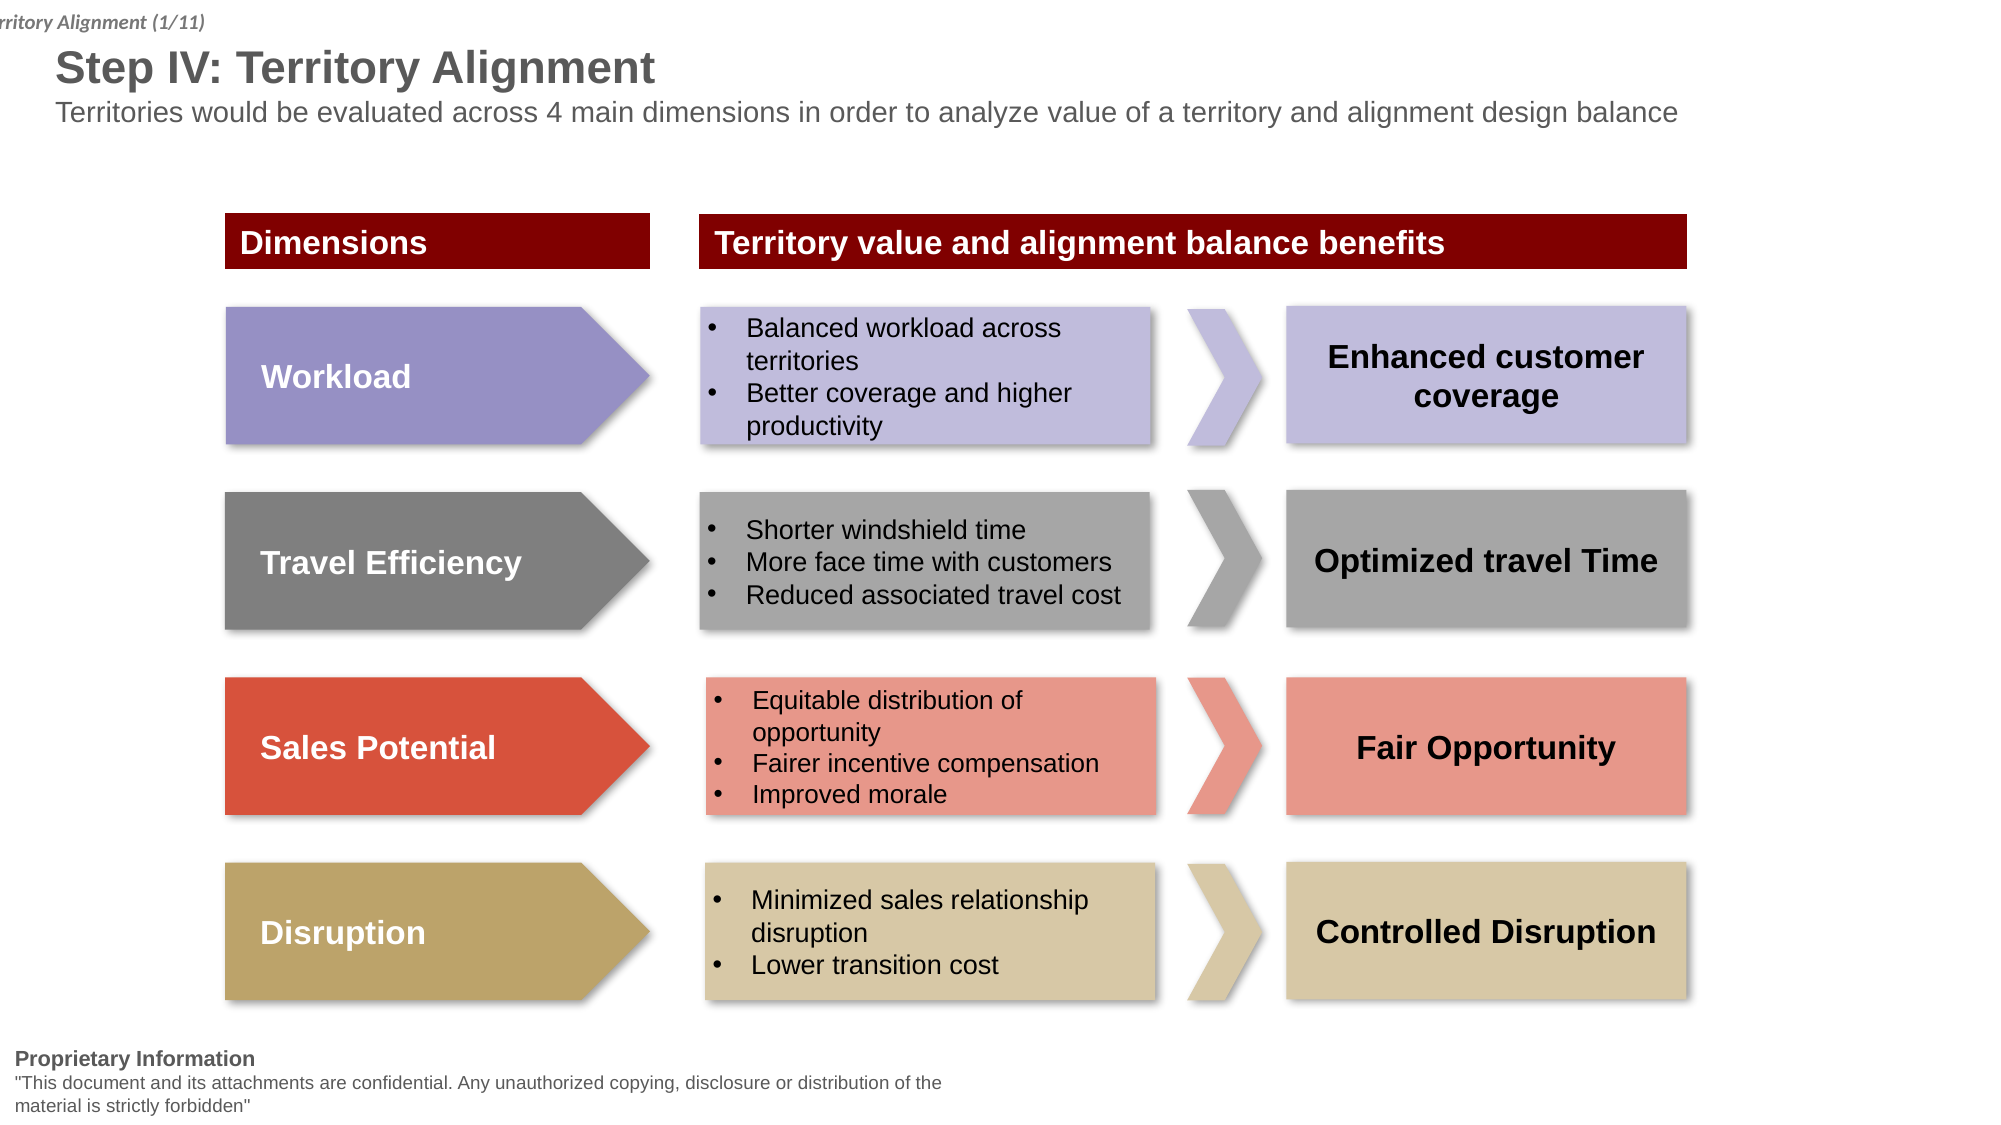

Territory Alignment (1/11)
Step IV: Territory Alignment
Territories would be evaluated across 4 main dimensions in order to analyze value of a territory and alignment design balance
Dimensions
Territory value and alignment balance benefits
Enhanced customer coverage
   Workload
Balanced workload across territories
Better coverage and higher productivity

Optimized travel Time
   Travel Efficiency
Shorter windshield time
More face time with customers
Reduced associated travel cost
   Sales Potential
Equitable distribution of opportunity
Fairer incentive compensation
Improved morale

Fair Opportunity
Controlled Disruption
   Disruption
Minimized sales relationship disruption
Lower transition cost